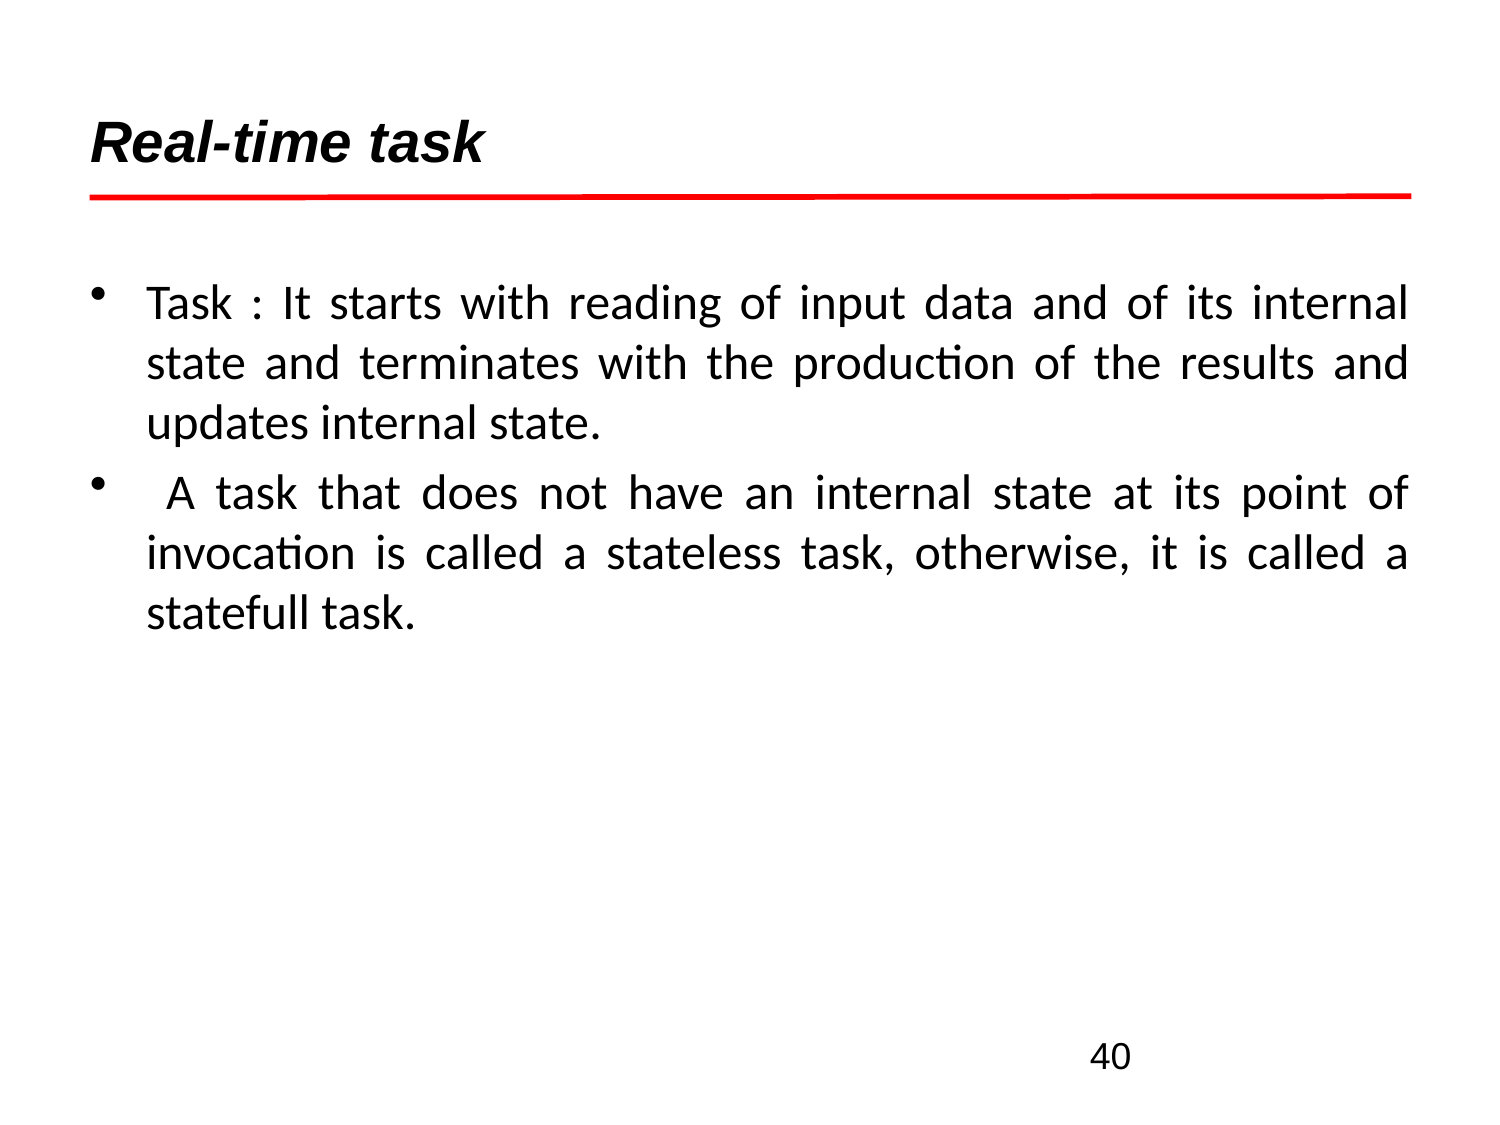

# Real-time task
Task : It starts with reading of input data and of its internal state and terminates with the production of the results and updates internal state.
 A task that does not have an internal state at its point of invocation is called a stateless task, otherwise, it is called a statefull task.
40